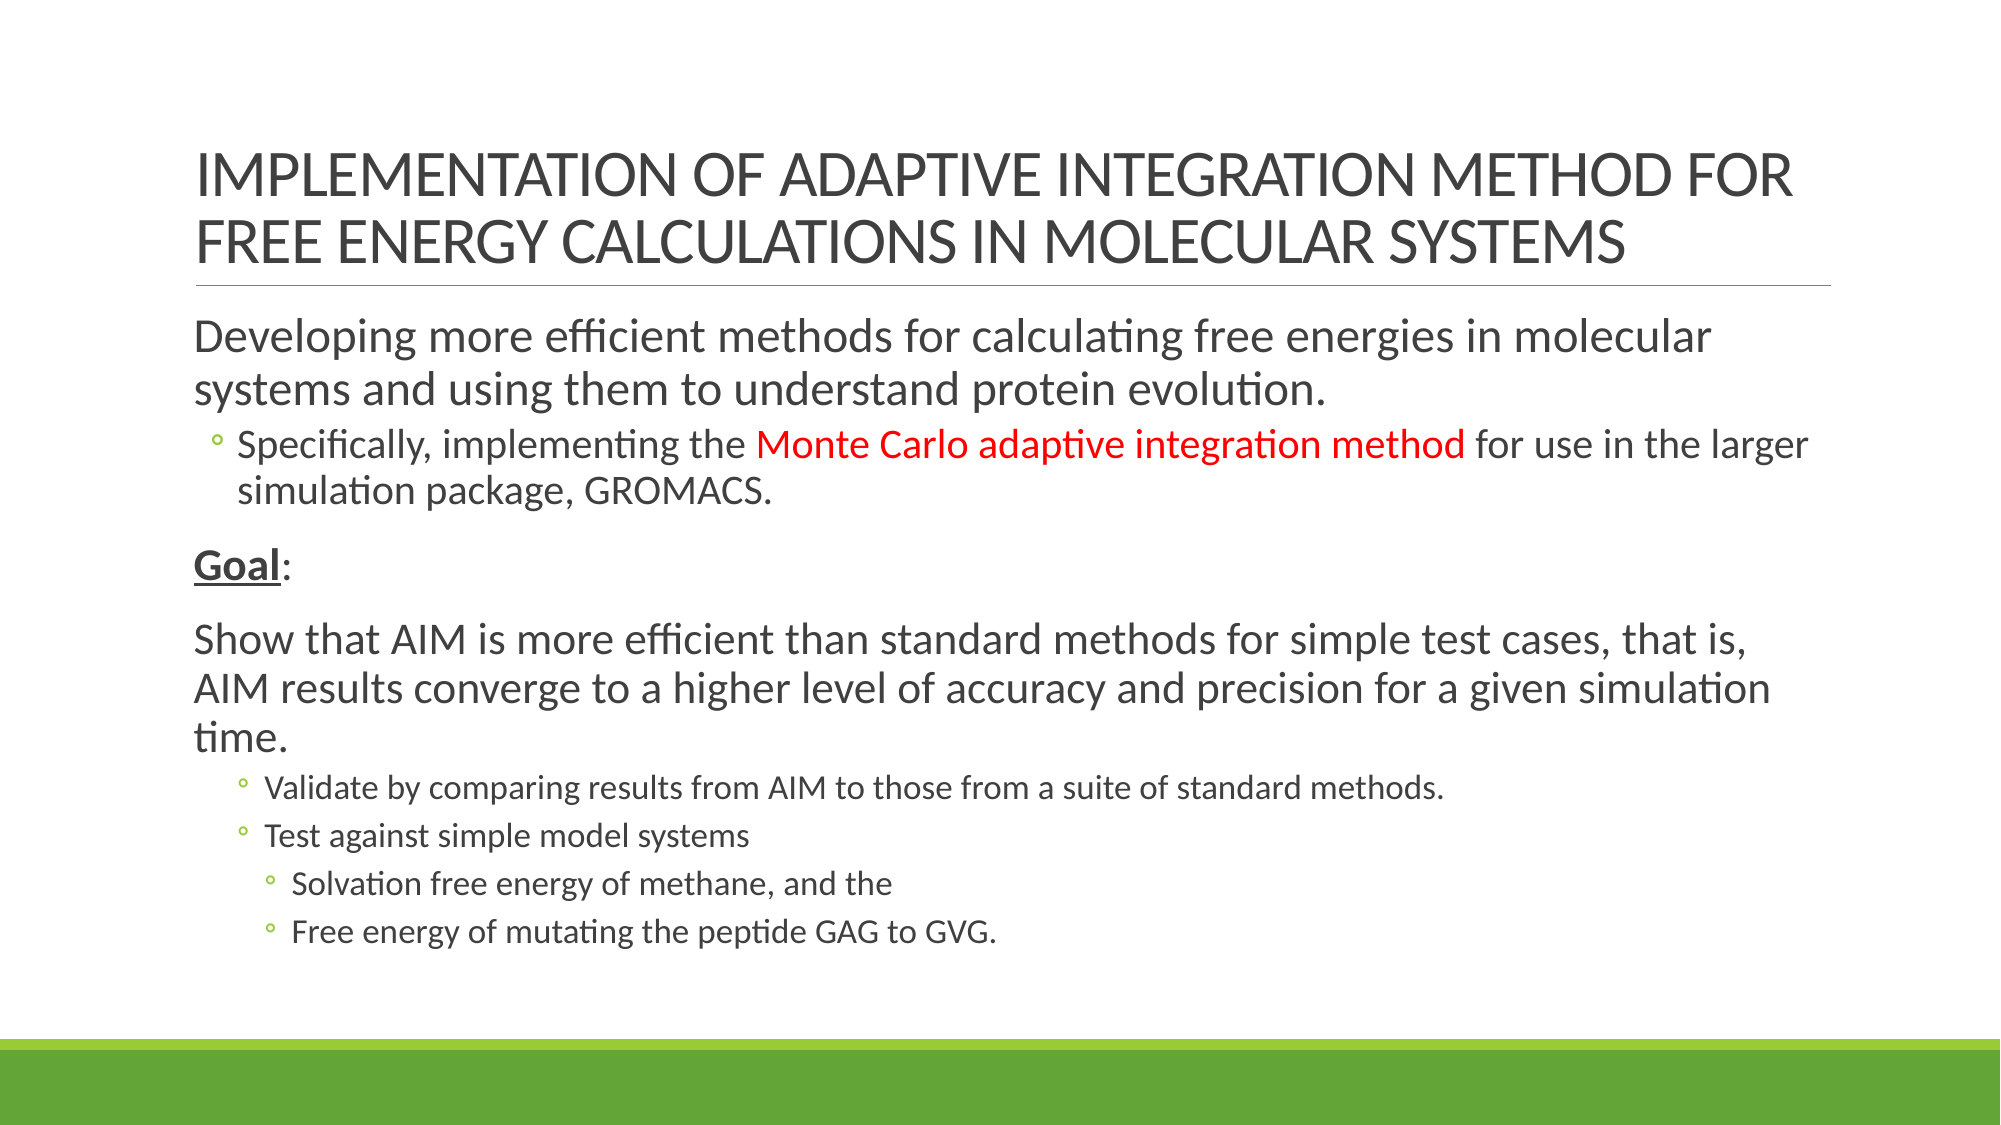

# ﻿IMPLEMENTATION OF ADAPTIVE INTEGRATION METHOD FOR FREE ENERGY CALCULATIONS IN MOLECULAR SYSTEMS
Developing more efficient methods for calculating free energies in molecular systems and using them to understand protein evolution.
Specifically, implementing the Monte Carlo adaptive integration method for use in the larger simulation package, GROMACS.
Goal:
Show that AIM is more efficient than standard methods for simple test cases, that is, AIM results converge to a higher level of accuracy and precision for a given simulation time.
Validate by comparing results from AIM to those from a suite of standard methods.
Test against simple model systems
Solvation free energy of methane, and the
Free energy of mutating the peptide GAG to GVG.